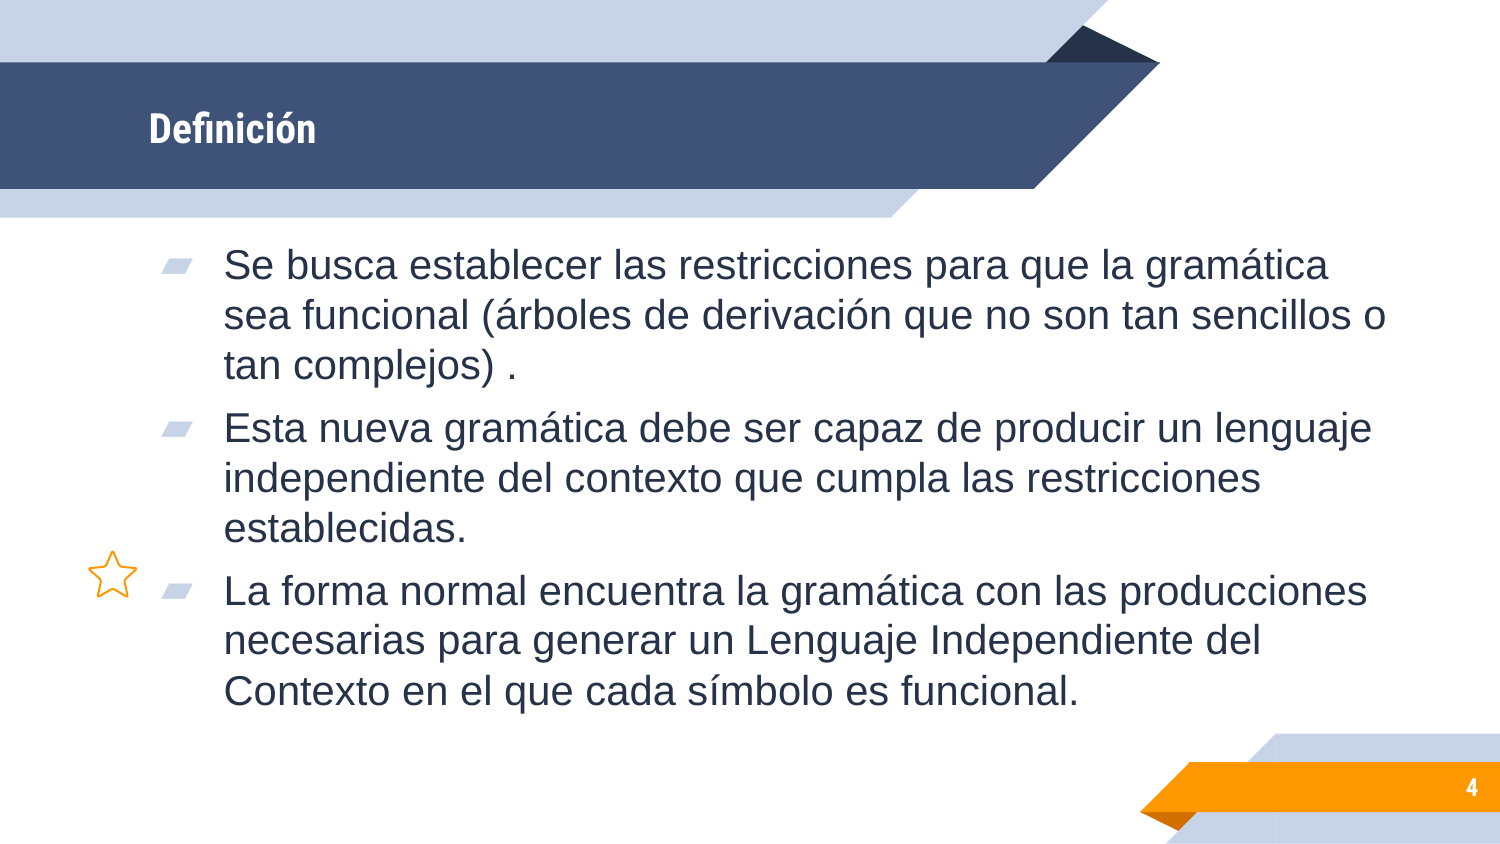

# Definición
Se busca establecer las restricciones para que la gramática sea funcional (árboles de derivación que no son tan sencillos o tan complejos) .
Esta nueva gramática debe ser capaz de producir un lenguaje independiente del contexto que cumpla las restricciones establecidas.
La forma normal encuentra la gramática con las producciones necesarias para generar un Lenguaje Independiente del Contexto en el que cada símbolo es funcional.

4